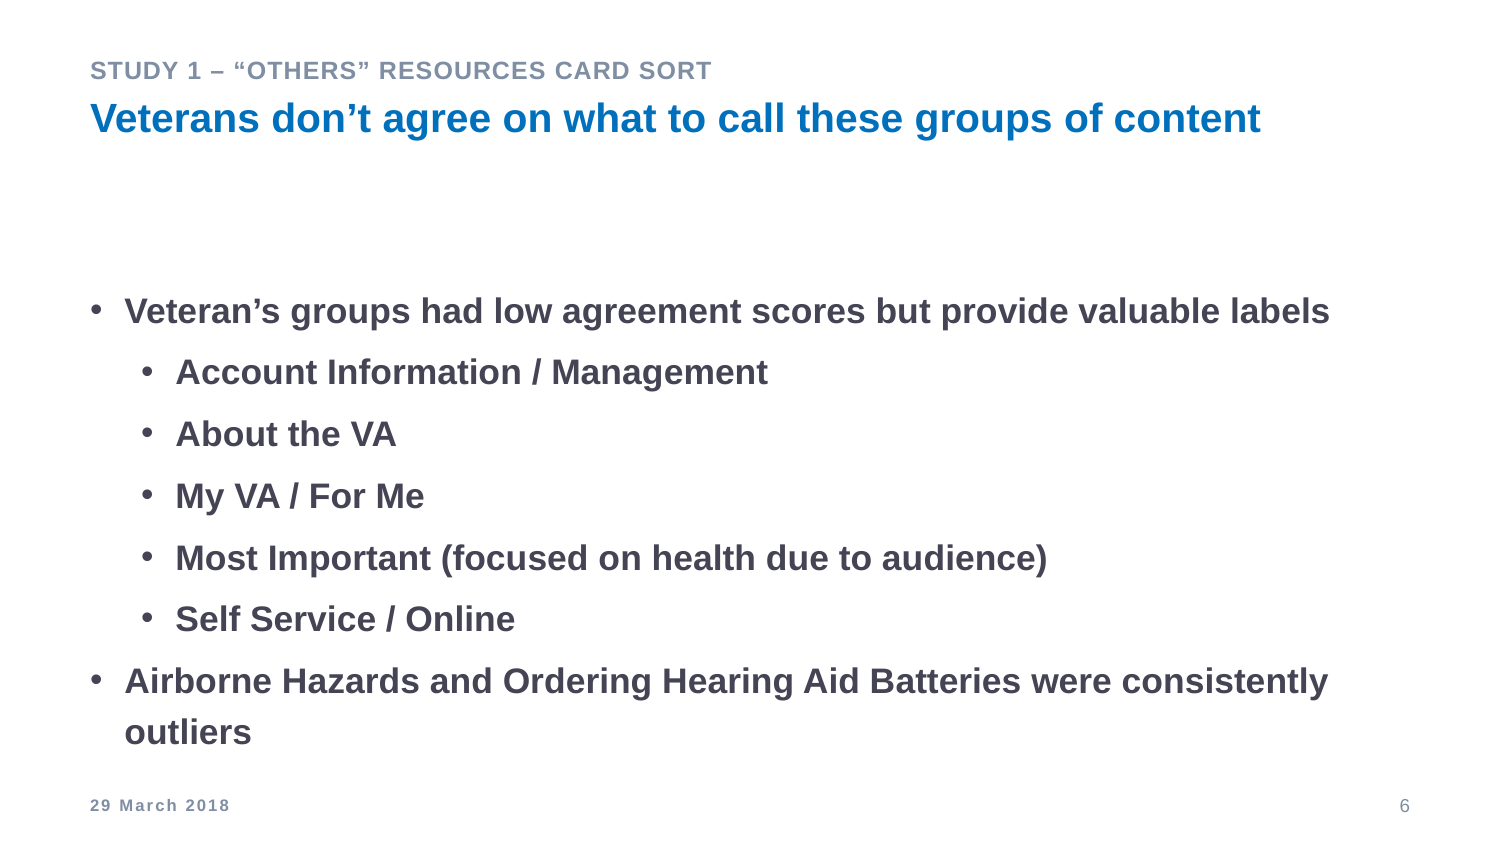

Study 1 – “Others” Resources Card Sort
# Veterans don’t agree on what to call these groups of content
Veteran’s groups had low agreement scores but provide valuable labels
Account Information / Management
About the VA
My VA / For Me
Most Important (focused on health due to audience)
Self Service / Online
Airborne Hazards and Ordering Hearing Aid Batteries were consistently outliers
29 March 2018

6